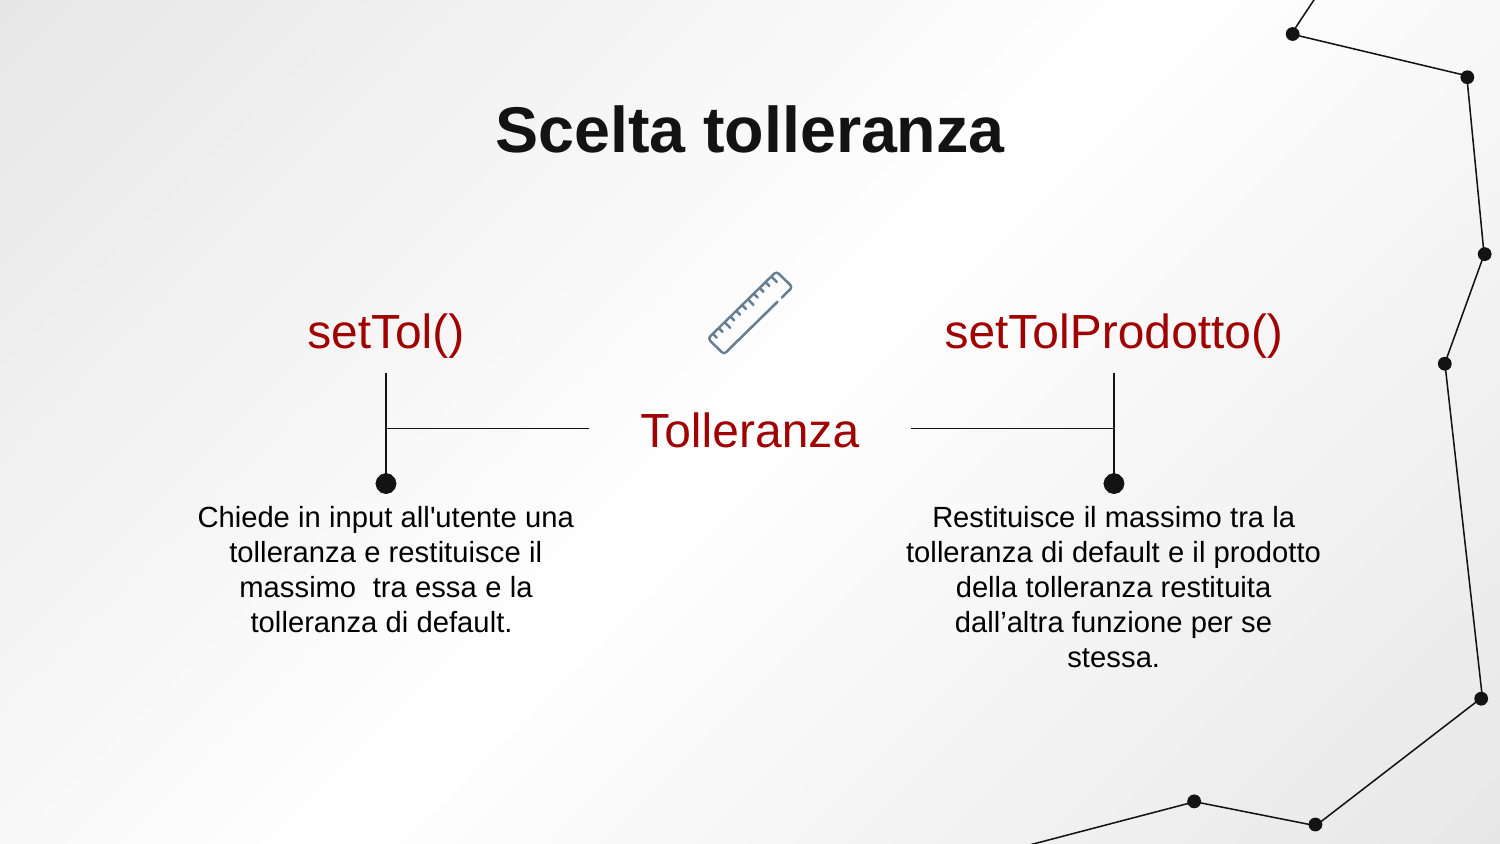

# Scelta tolleranza

setTol()
setTolProdotto()
Tolleranza
Restituisce il massimo tra la tolleranza di default e il prodotto della tolleranza restituita dall’altra funzione per se stessa.
Chiede in input all'utente una tolleranza e restituisce il massimo  tra essa e la tolleranza di default.